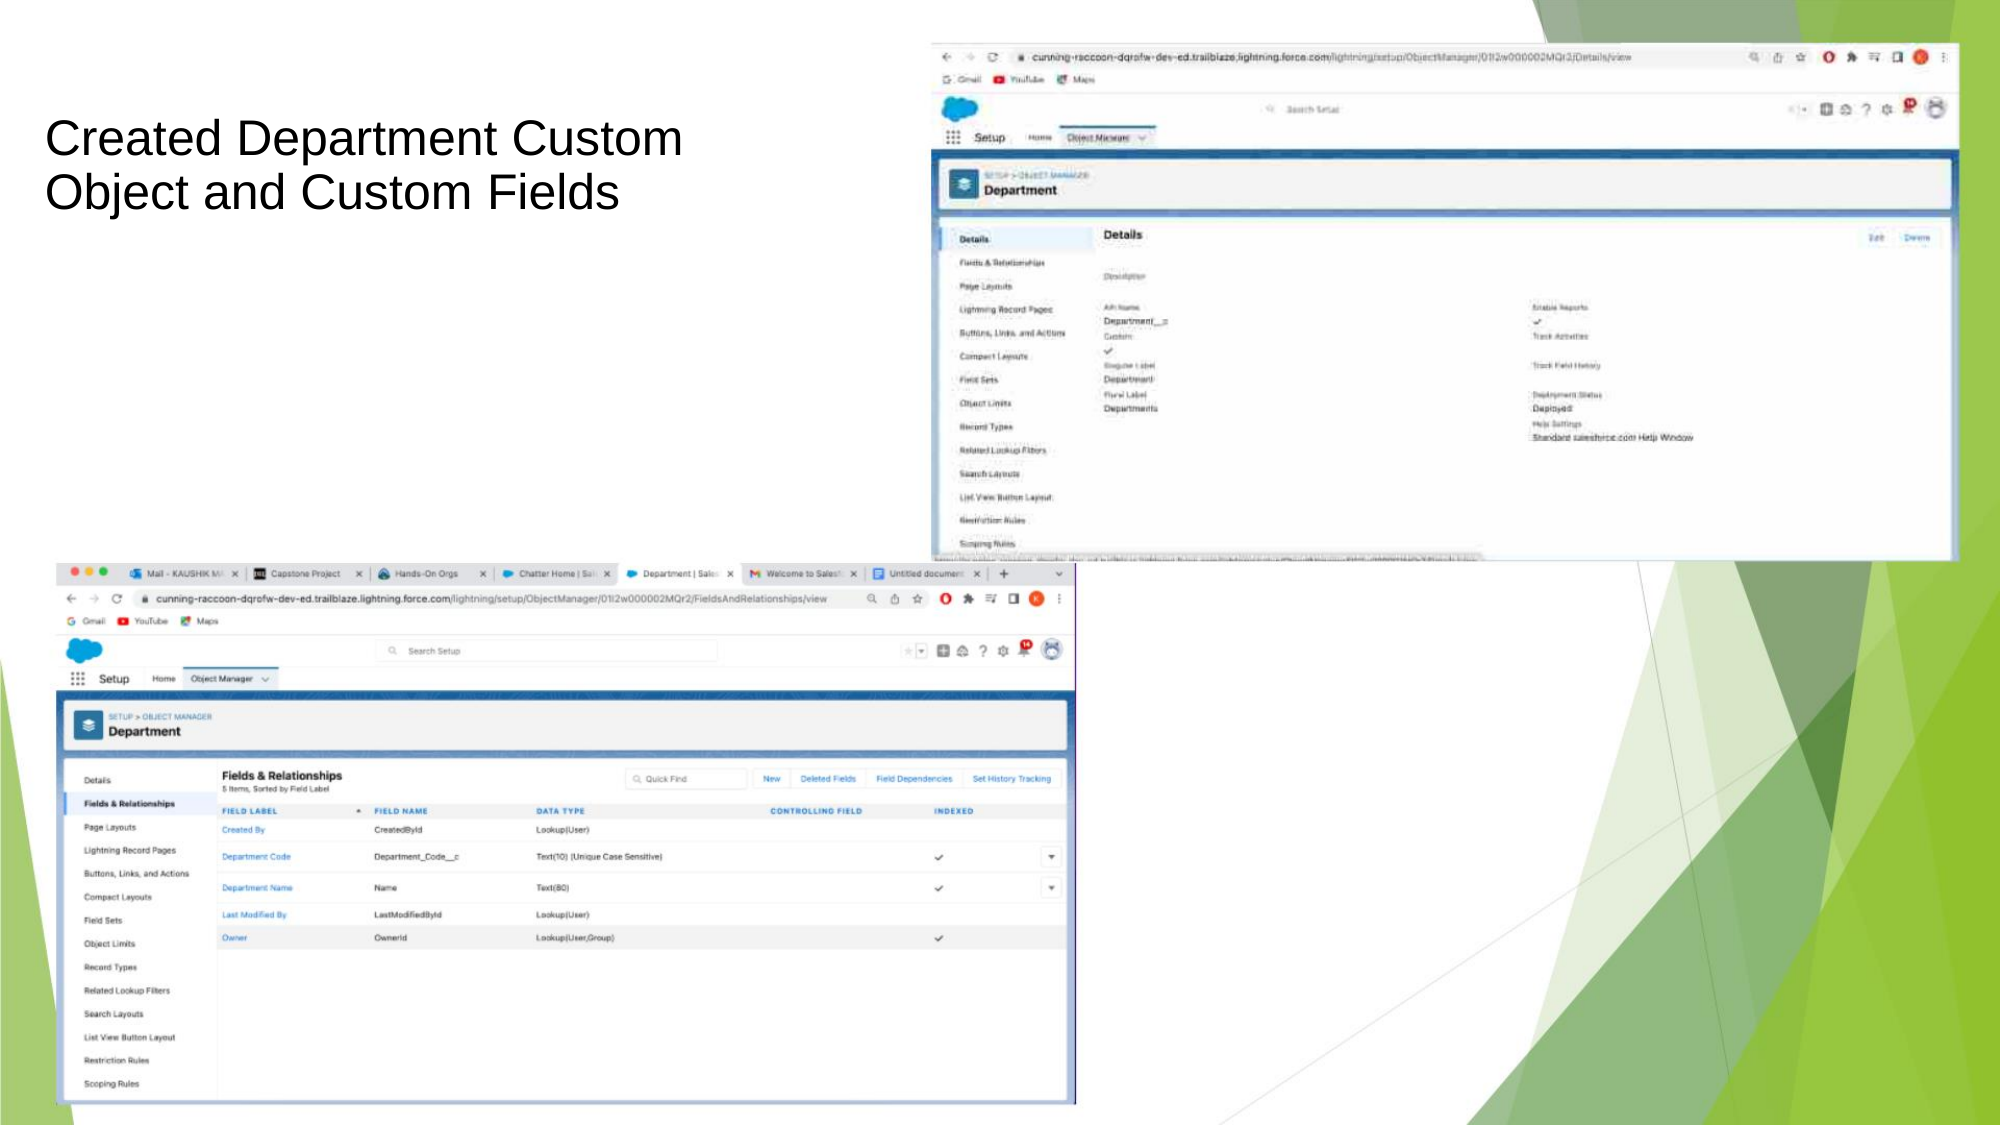

Created Department Custom
Object and Custom Fields